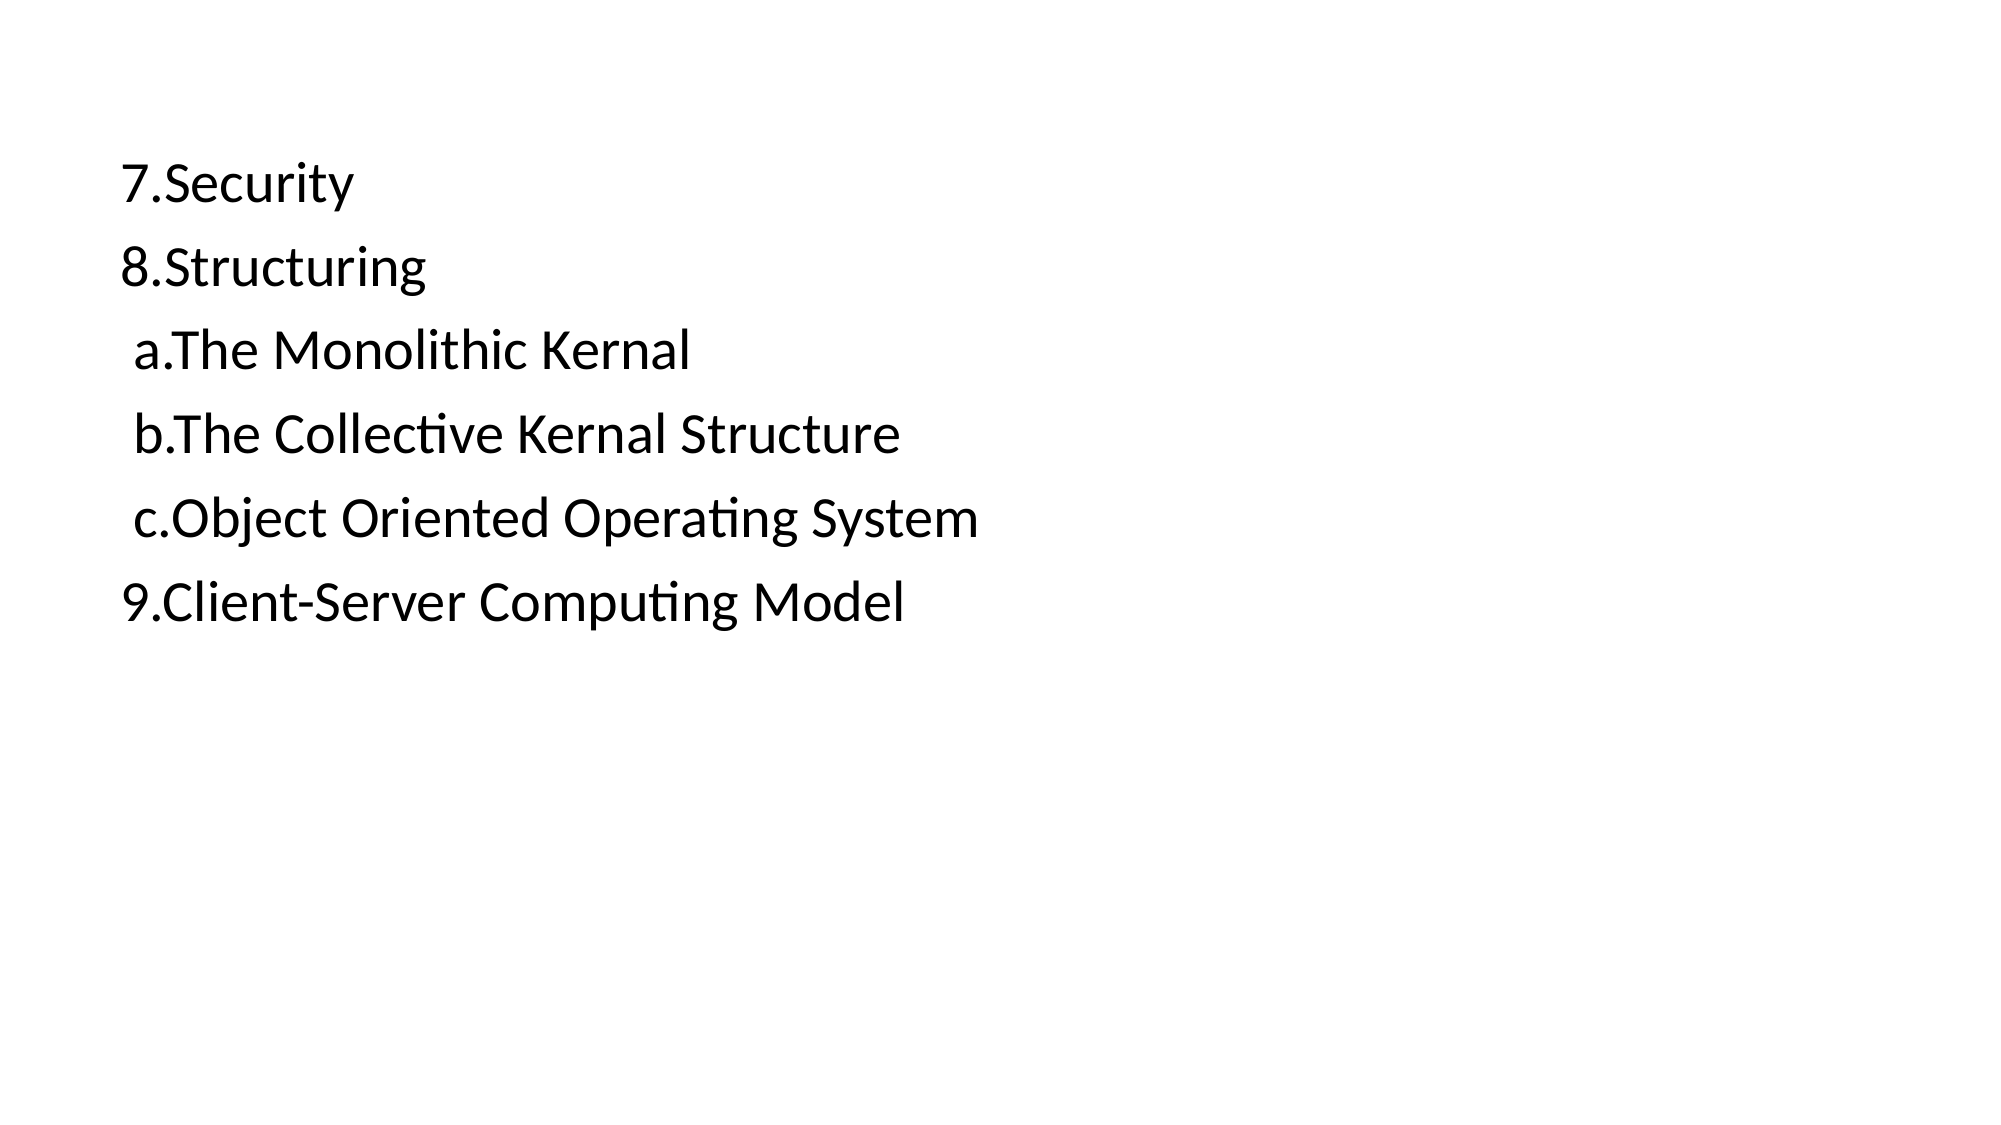

7.Security
8.Structuring
 a.The Monolithic Kernal
 b.The Collective Kernal Structure
 c.Object Oriented Operating System
9.Client-Server Computing Model